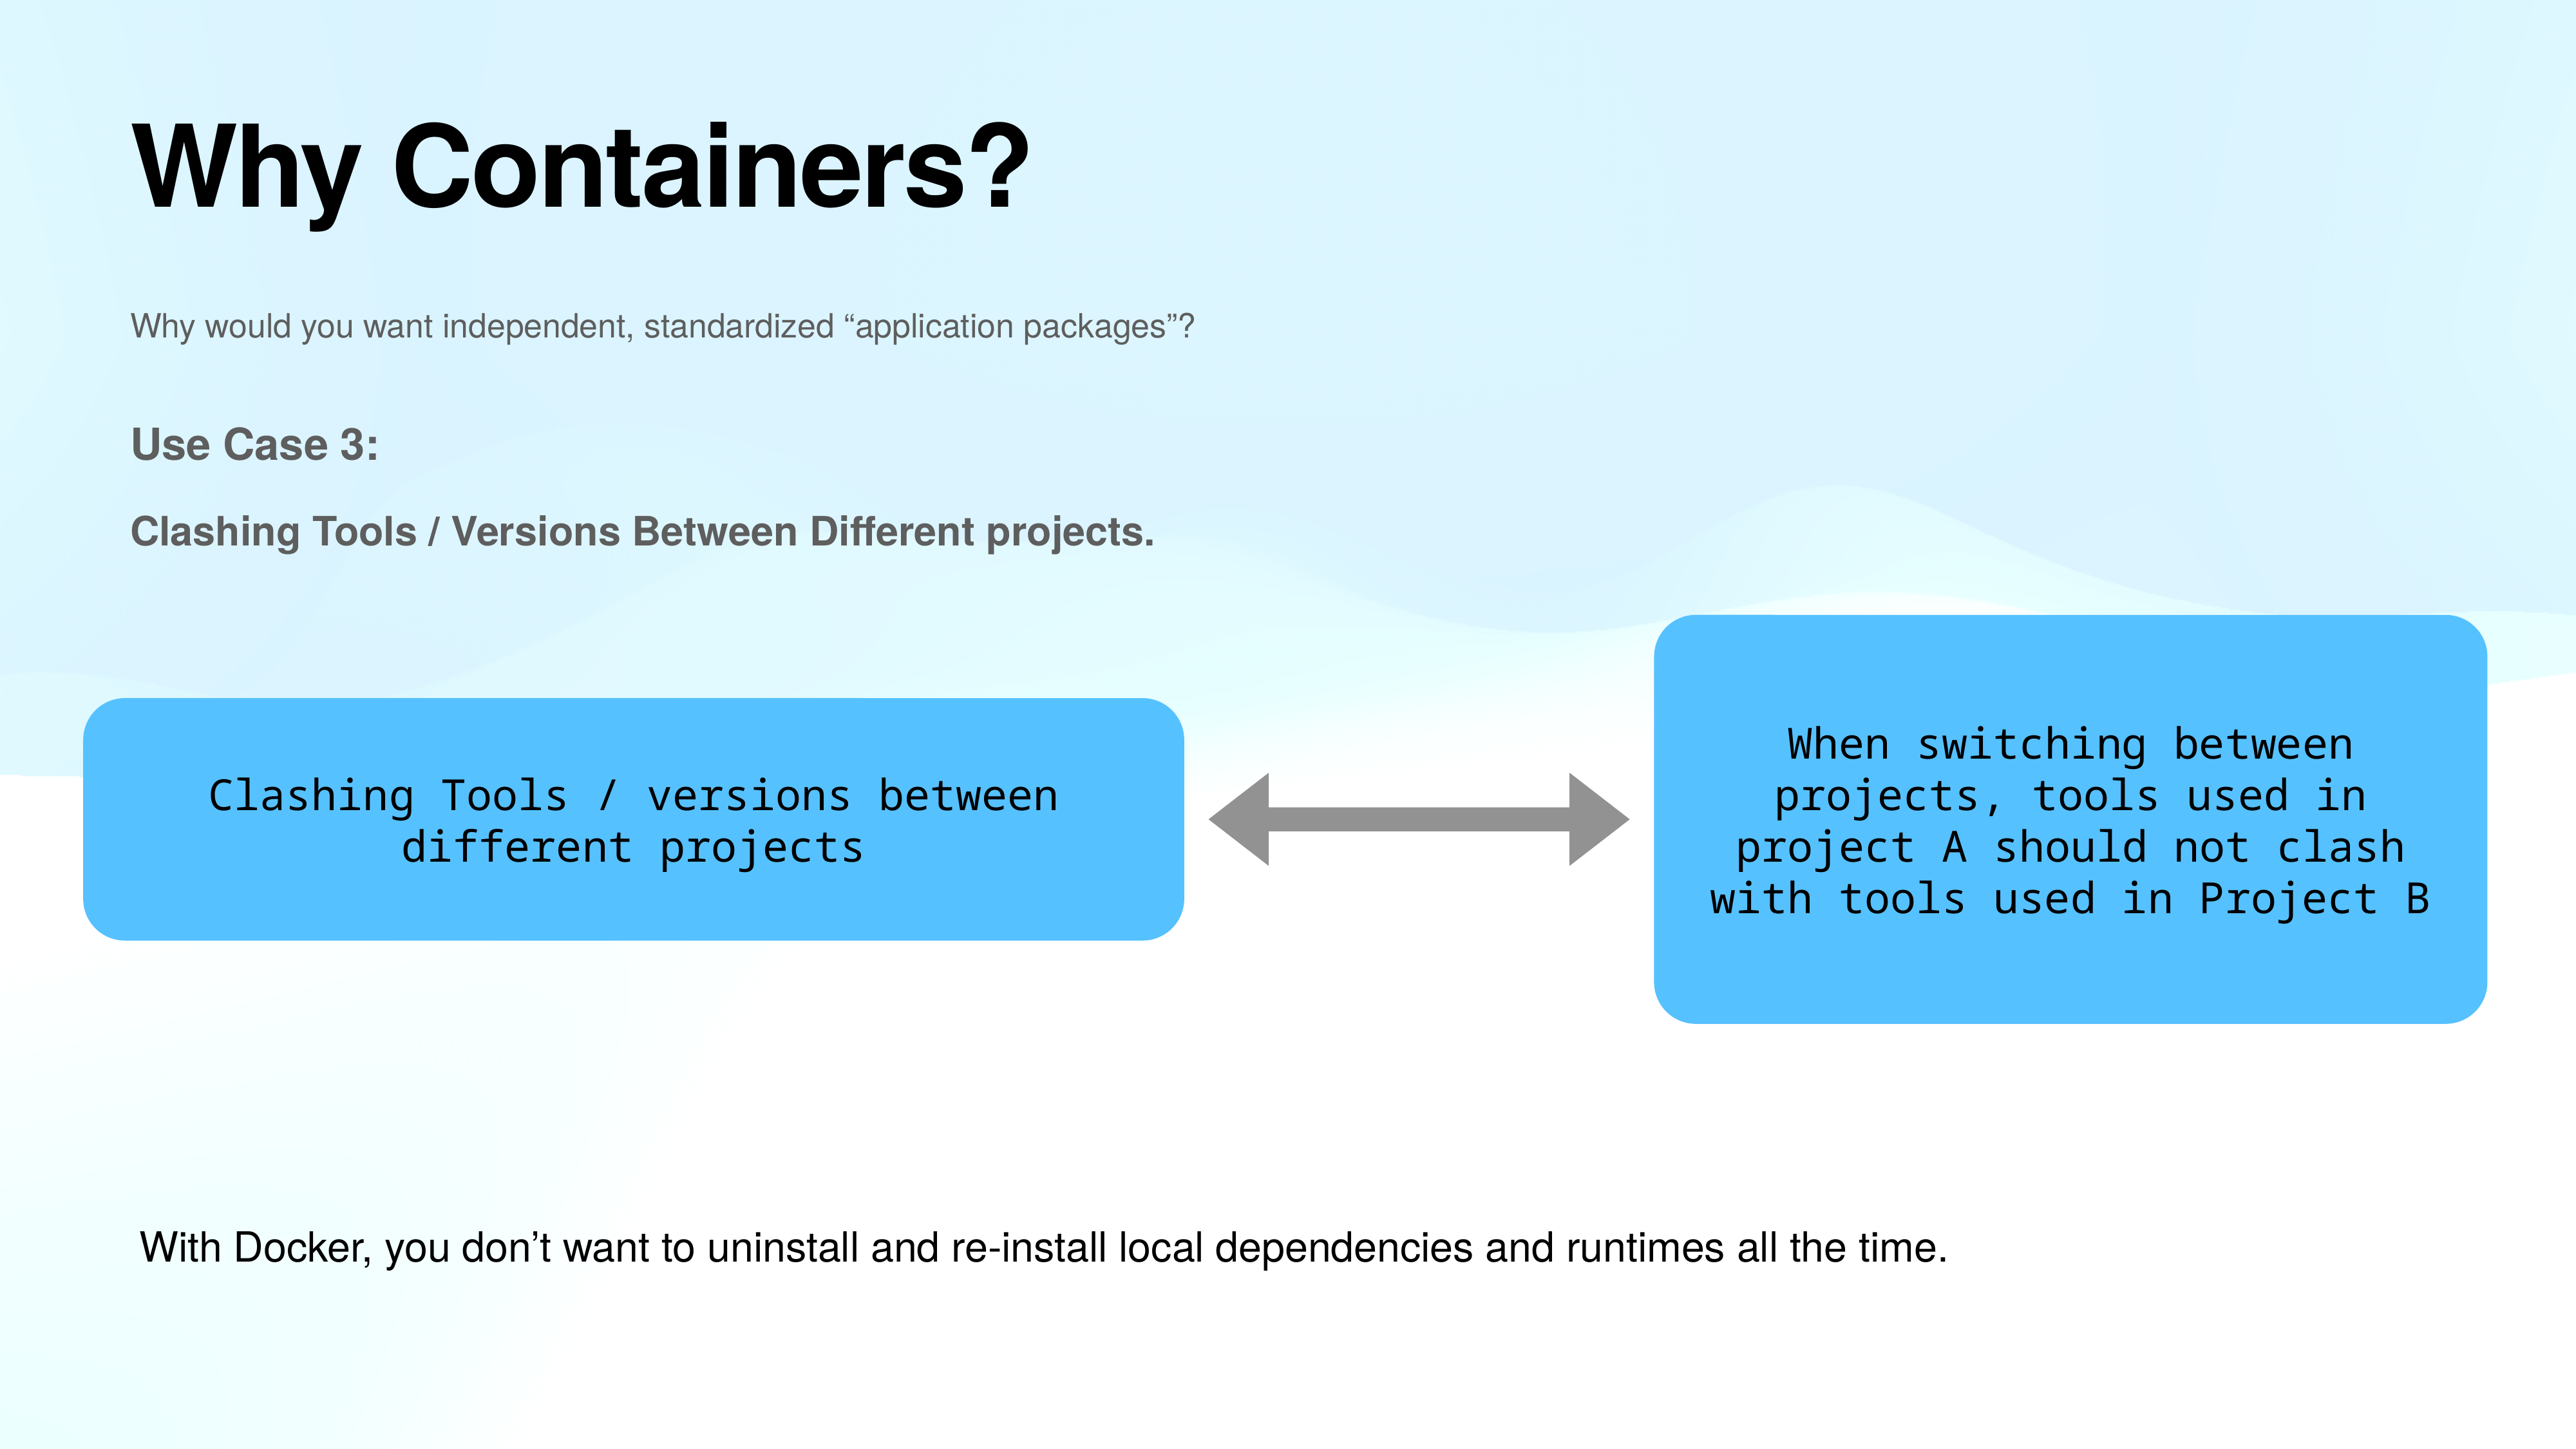

# Why Containers?
Why would you want independent, standardized “application packages”?

Use Case 3:

Clashing Tools / Versions Between Different projects.

When switching between projects, tools used in project A should not clash with tools used in Project B
Clashing Tools / versions between different projects

With Docker, you don’t want to uninstall and re-install local dependencies and runtimes all the time.